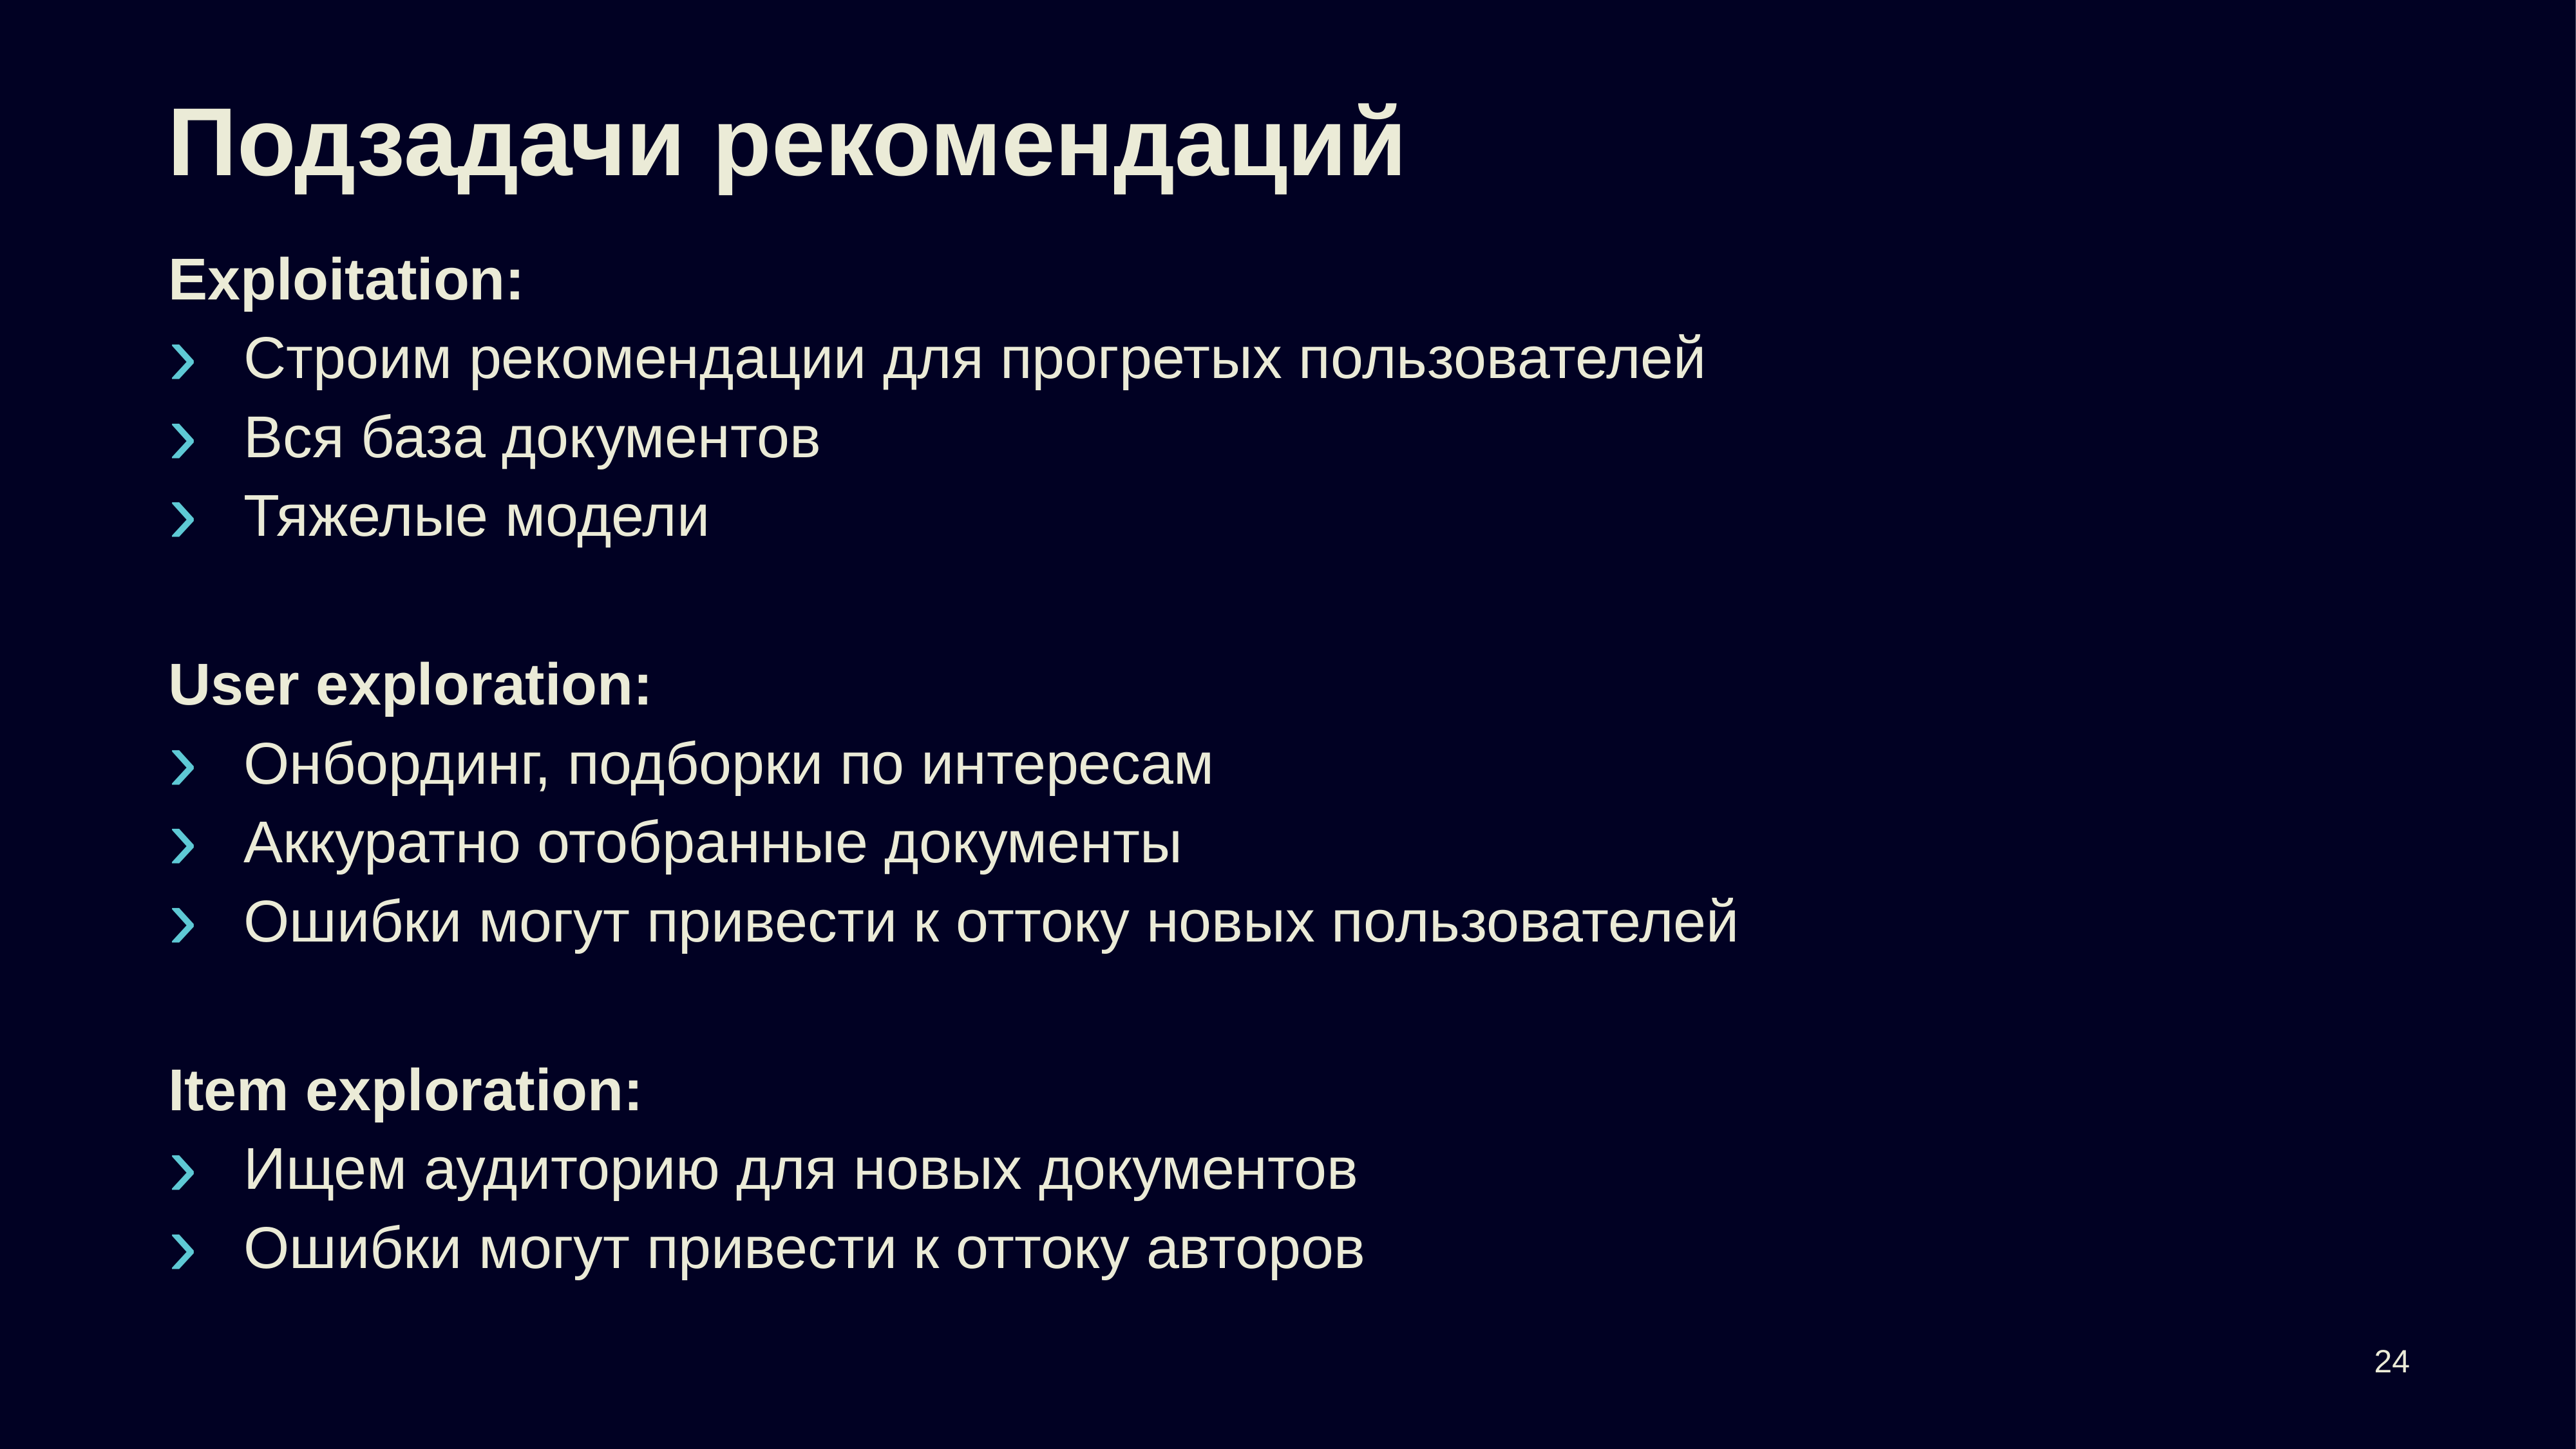

# Подзадачи рекомендаций
Exploitation:
Строим рекомендации для прогретых пользователей
Вся база документов
Тяжелые модели

User exploration:
Онбординг, подборки по интересам
Аккуратно отобранные документы
Ошибки могут привести к оттоку новых пользователей

Item exploration:
Ищем аудиторию для новых документов
Ошибки могут привести к оттоку авторов

24